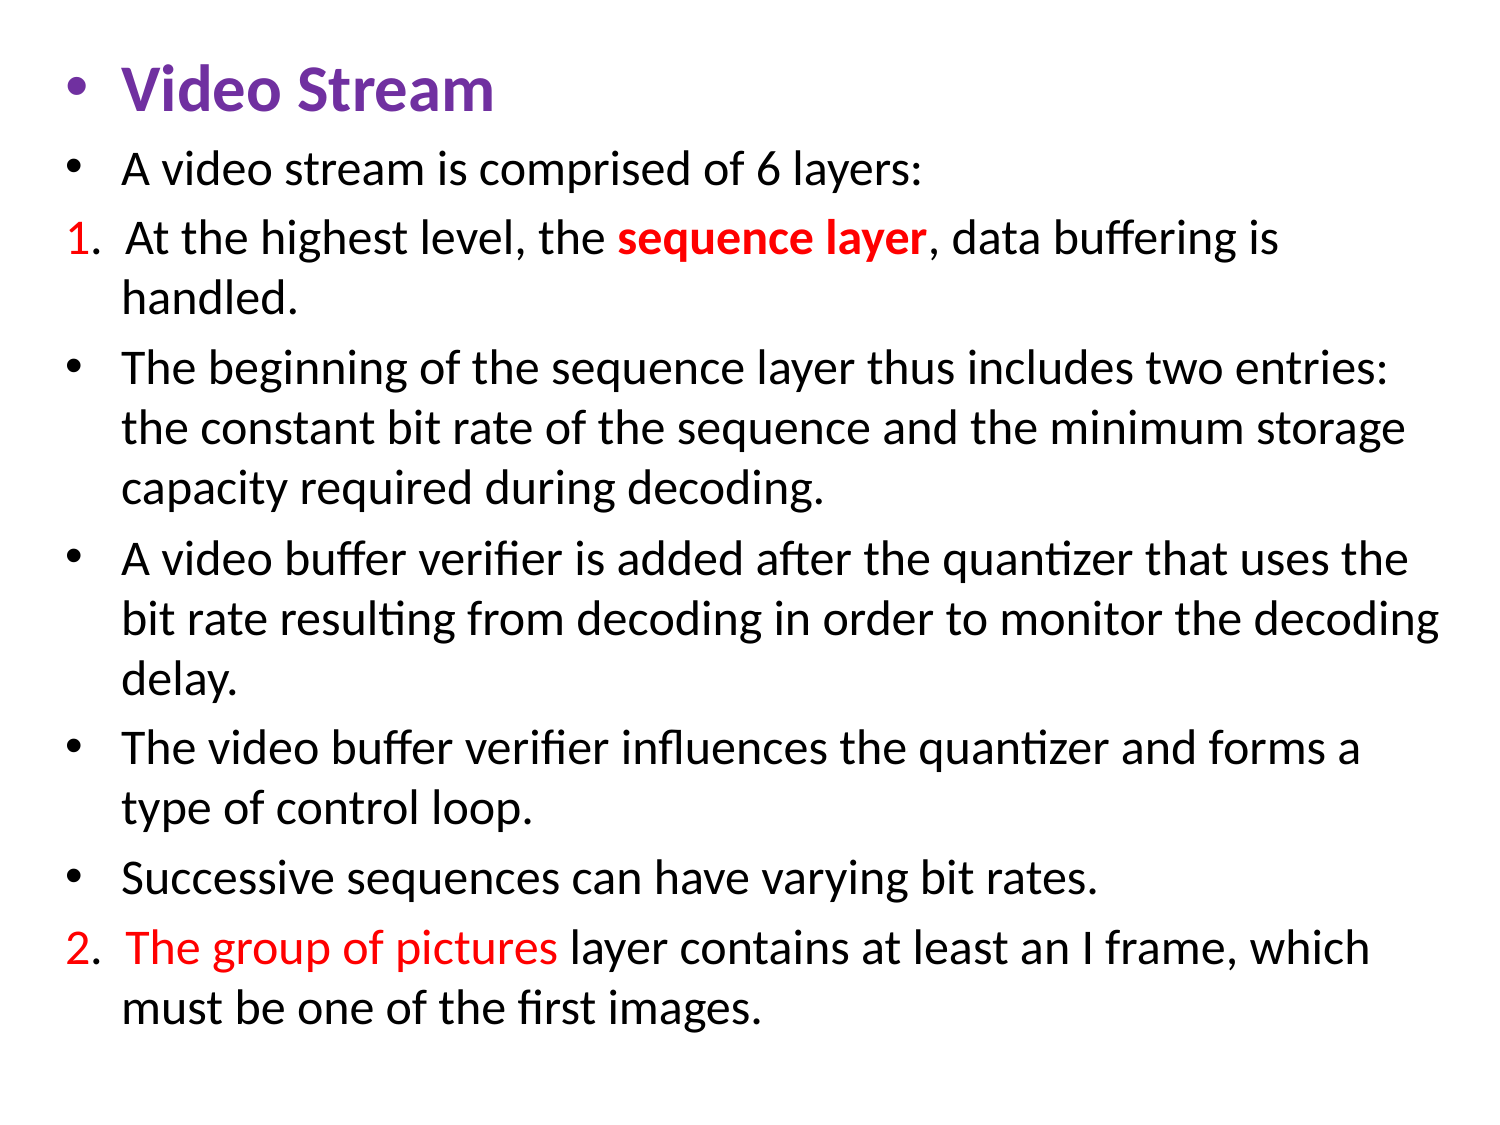

Video Stream
A video stream is comprised of 6 layers:
1.  At the highest level, the sequence layer, data buffering is handled.
The beginning of the sequence layer thus includes two entries: the constant bit rate of the sequence and the minimum storage capacity required during decoding.
A video buffer verifier is added after the quantizer that uses the bit rate resulting from decoding in order to monitor the decoding delay.
The video buffer verifier influences the quantizer and forms a type of control loop.
Successive sequences can have varying bit rates.
2.  The group of pictures layer contains at least an I frame, which must be one of the first images.